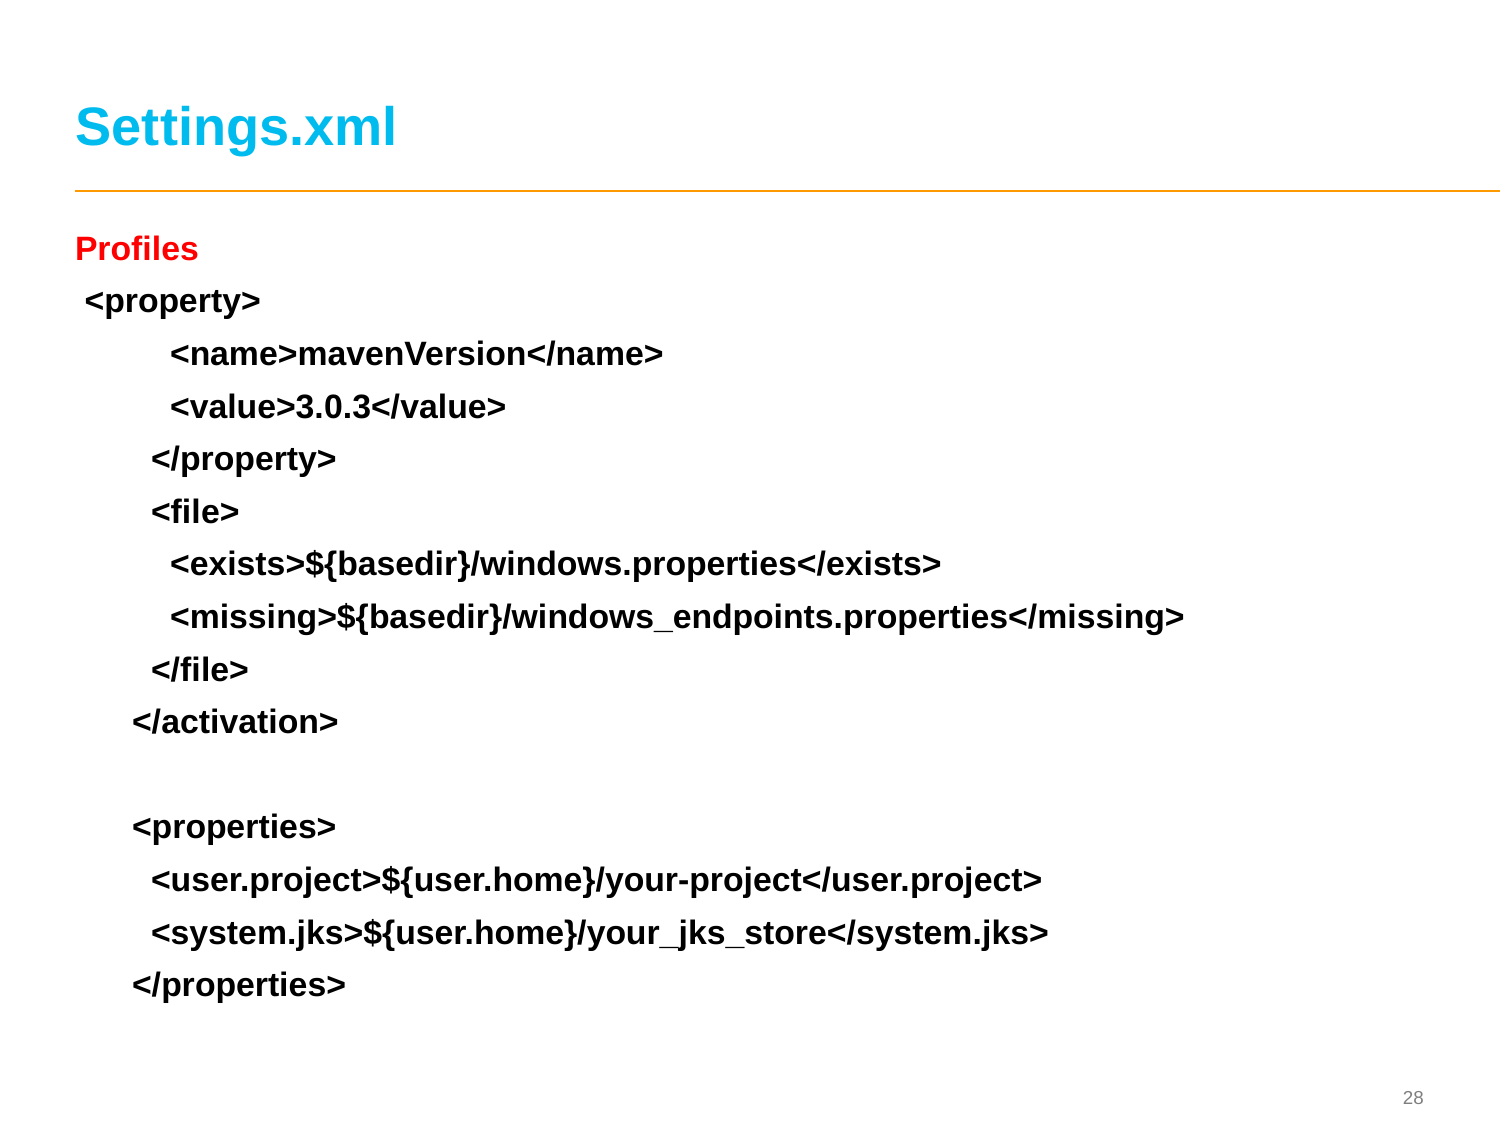

# Settings.xml
Profiles
 <property>
          <name>mavenVersion</name>
          <value>3.0.3</value>
        </property>
        <file>
          <exists>${basedir}/windows.properties</exists>
          <missing>${basedir}/windows_endpoints.properties</missing>
        </file>
      </activation>

      <properties>
        <user.project>${user.home}/your-project</user.project>
        <system.jks>${user.home}/your_jks_store</system.jks>
      </properties>